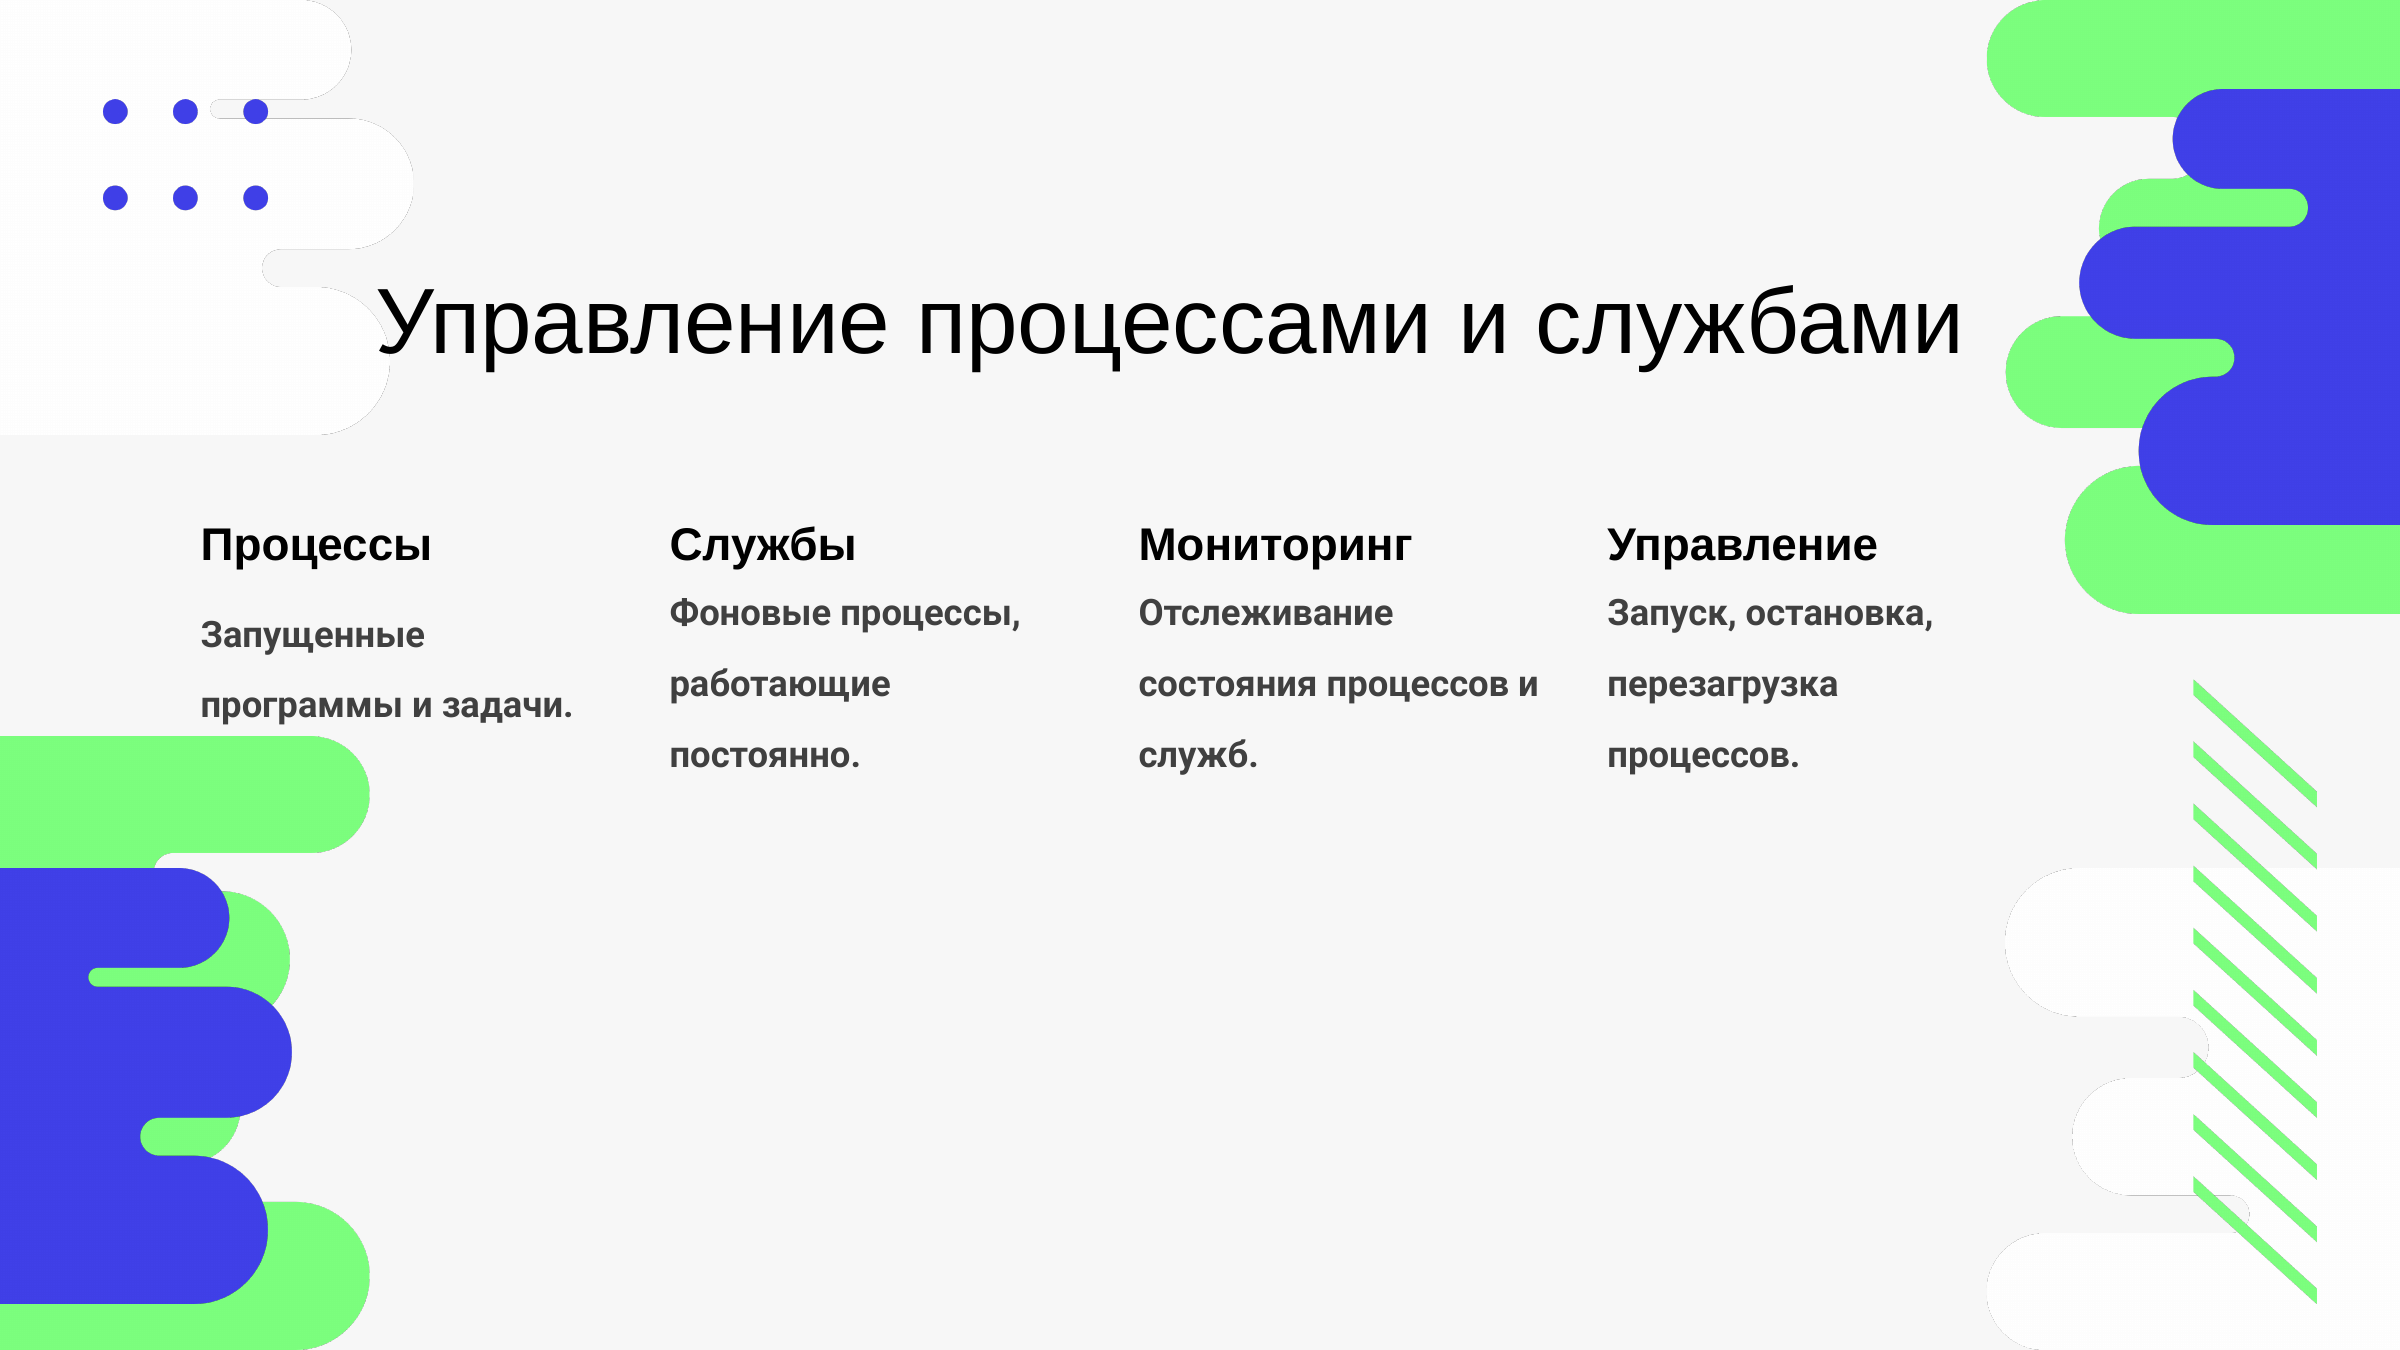

Управление процессами и службами
Процессы
Службы
Мониторинг
Управление
Фоновые процессы, работающие постоянно.
Отслеживание состояния процессов и служб.
Запуск, остановка, перезагрузка процессов.
Запущенные программы и задачи.